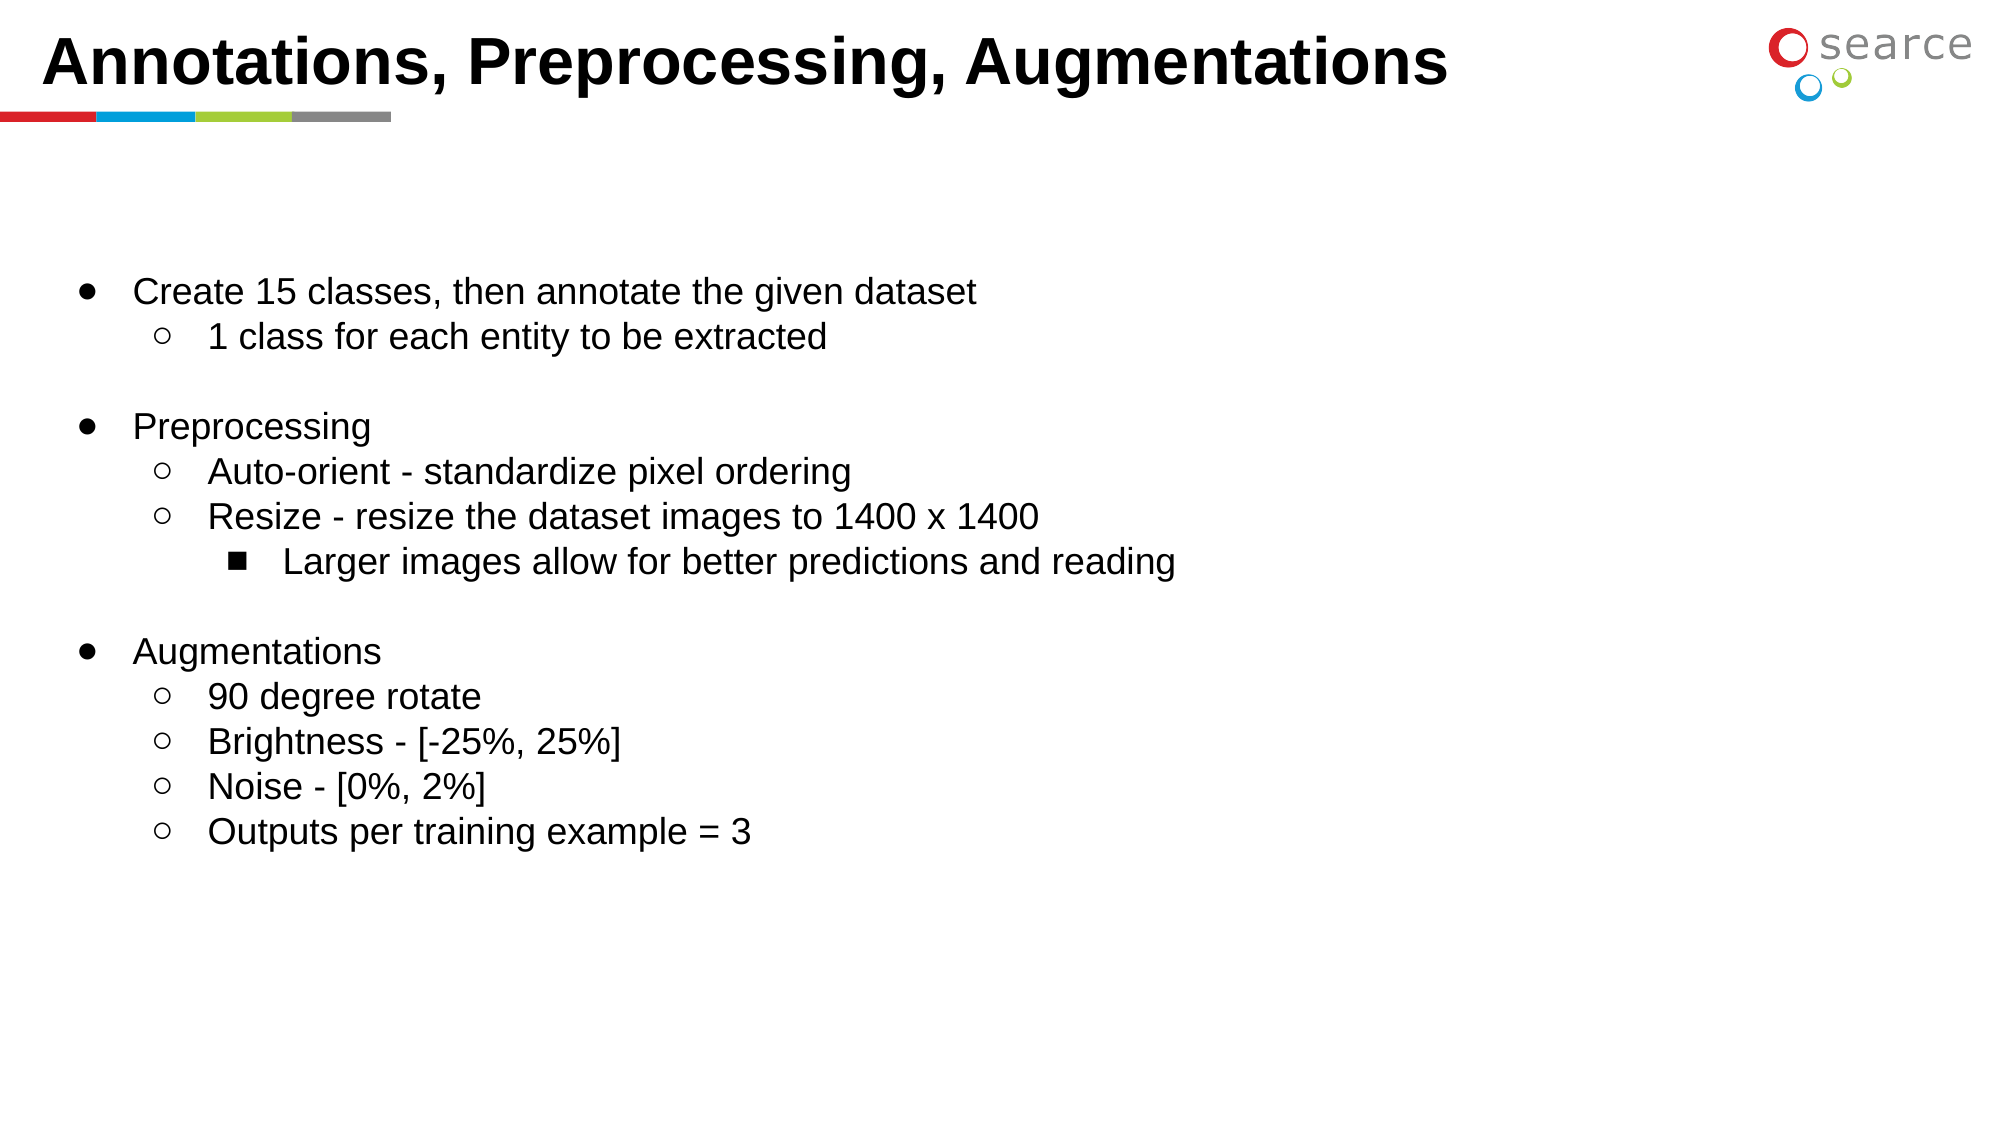

# Annotations, Preprocessing, Augmentations
Create 15 classes, then annotate the given dataset
1 class for each entity to be extracted

Preprocessing
Auto-orient - standardize pixel ordering
Resize - resize the dataset images to 1400 x 1400
Larger images allow for better predictions and reading

Augmentations
90 degree rotate
Brightness - [-25%, 25%]
Noise - [0%, 2%]
Outputs per training example = 3